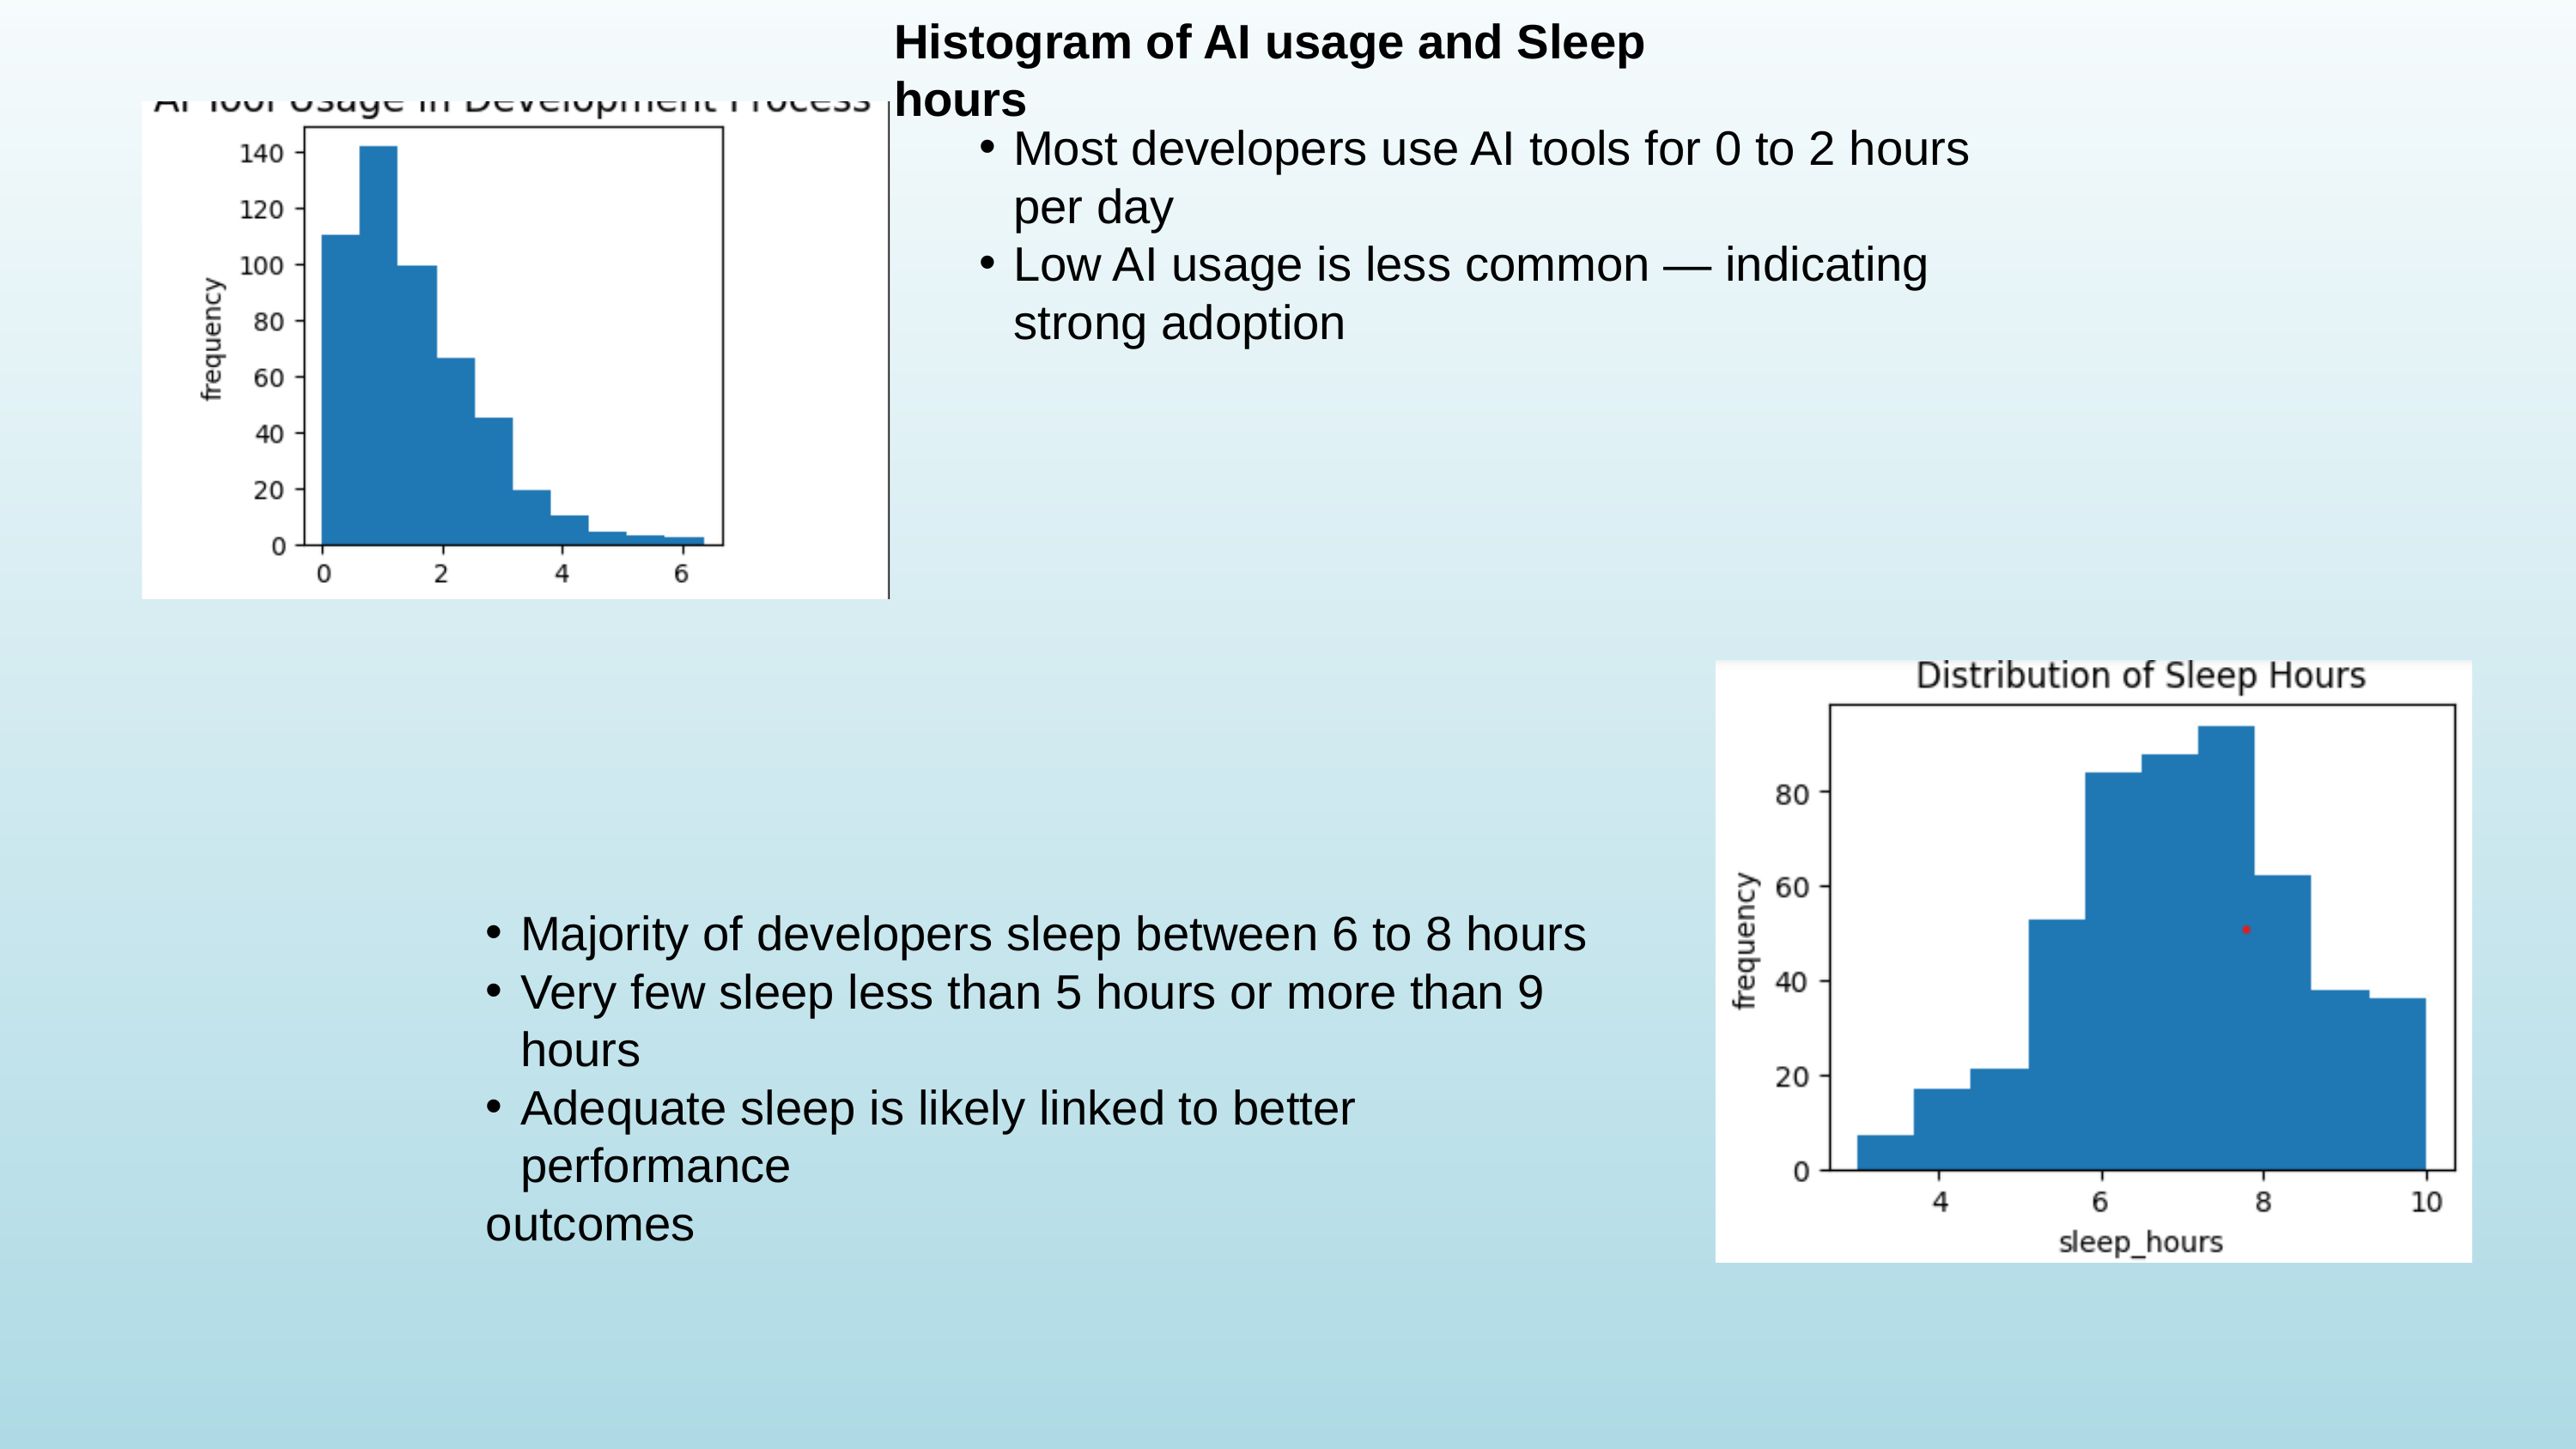

Histogram of AI usage and Sleep hours

Most developers use AI tools for 0 to 2 hours per day
Low AI usage is less common — indicating strong adoption

Majority of developers sleep between 6 to 8 hours
Very few sleep less than 5 hours or more than 9 hours
Adequate sleep is likely linked to better performance
outcomes